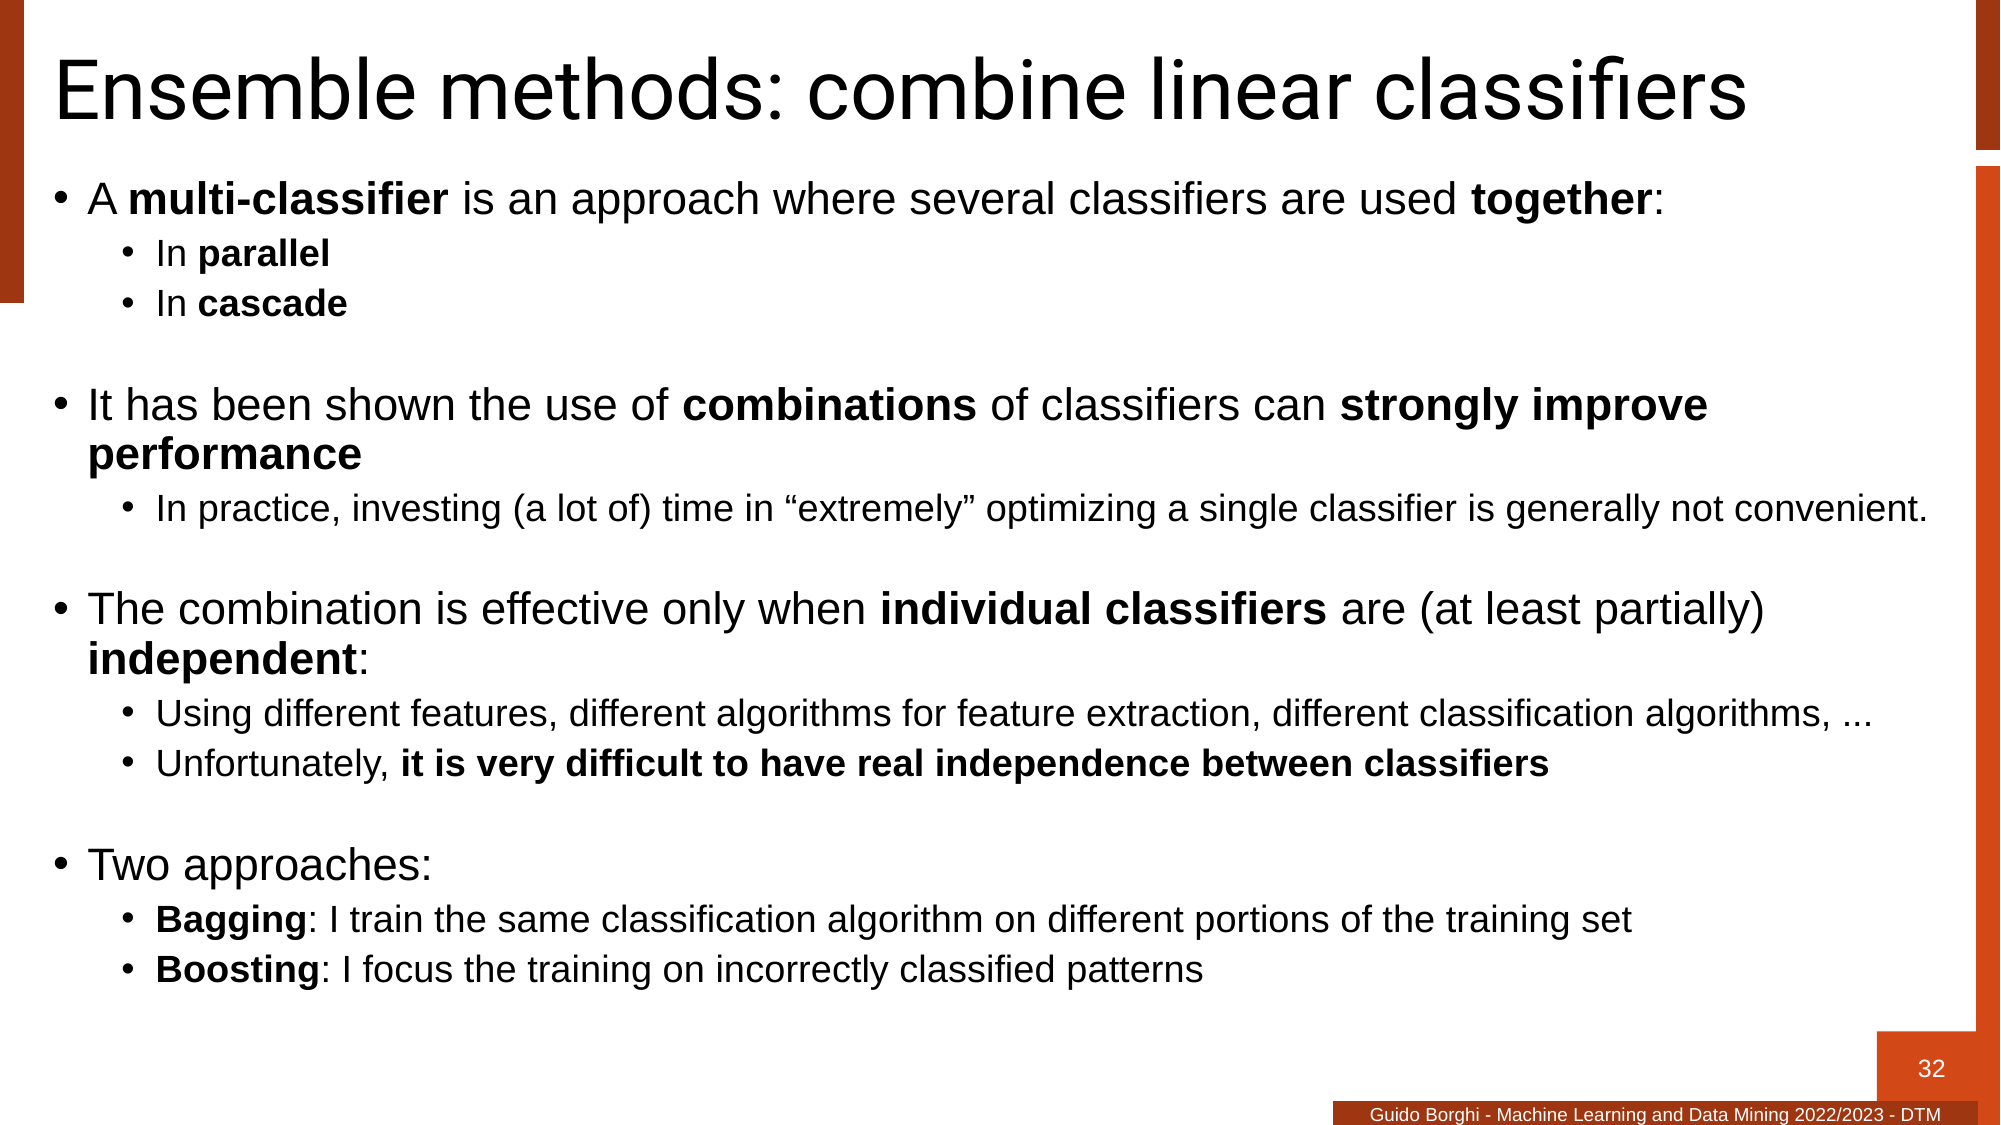

# Ensemble methods: combine linear classifiers
A multi-classifier is an approach where several classifiers are used together:
In parallel
In cascade

It has been shown the use of combinations of classifiers can strongly improve performance
In practice, investing (a lot of) time in “extremely” optimizing a single classifier is generally not convenient.

The combination is effective only when individual classifiers are (at least partially) independent:
Using different features, different algorithms for feature extraction, different classification algorithms, ...
Unfortunately, it is very difficult to have real independence between classifiers

Two approaches:
Bagging: I train the same classification algorithm on different portions of the training set
Boosting: I focus the training on incorrectly classified patterns

32